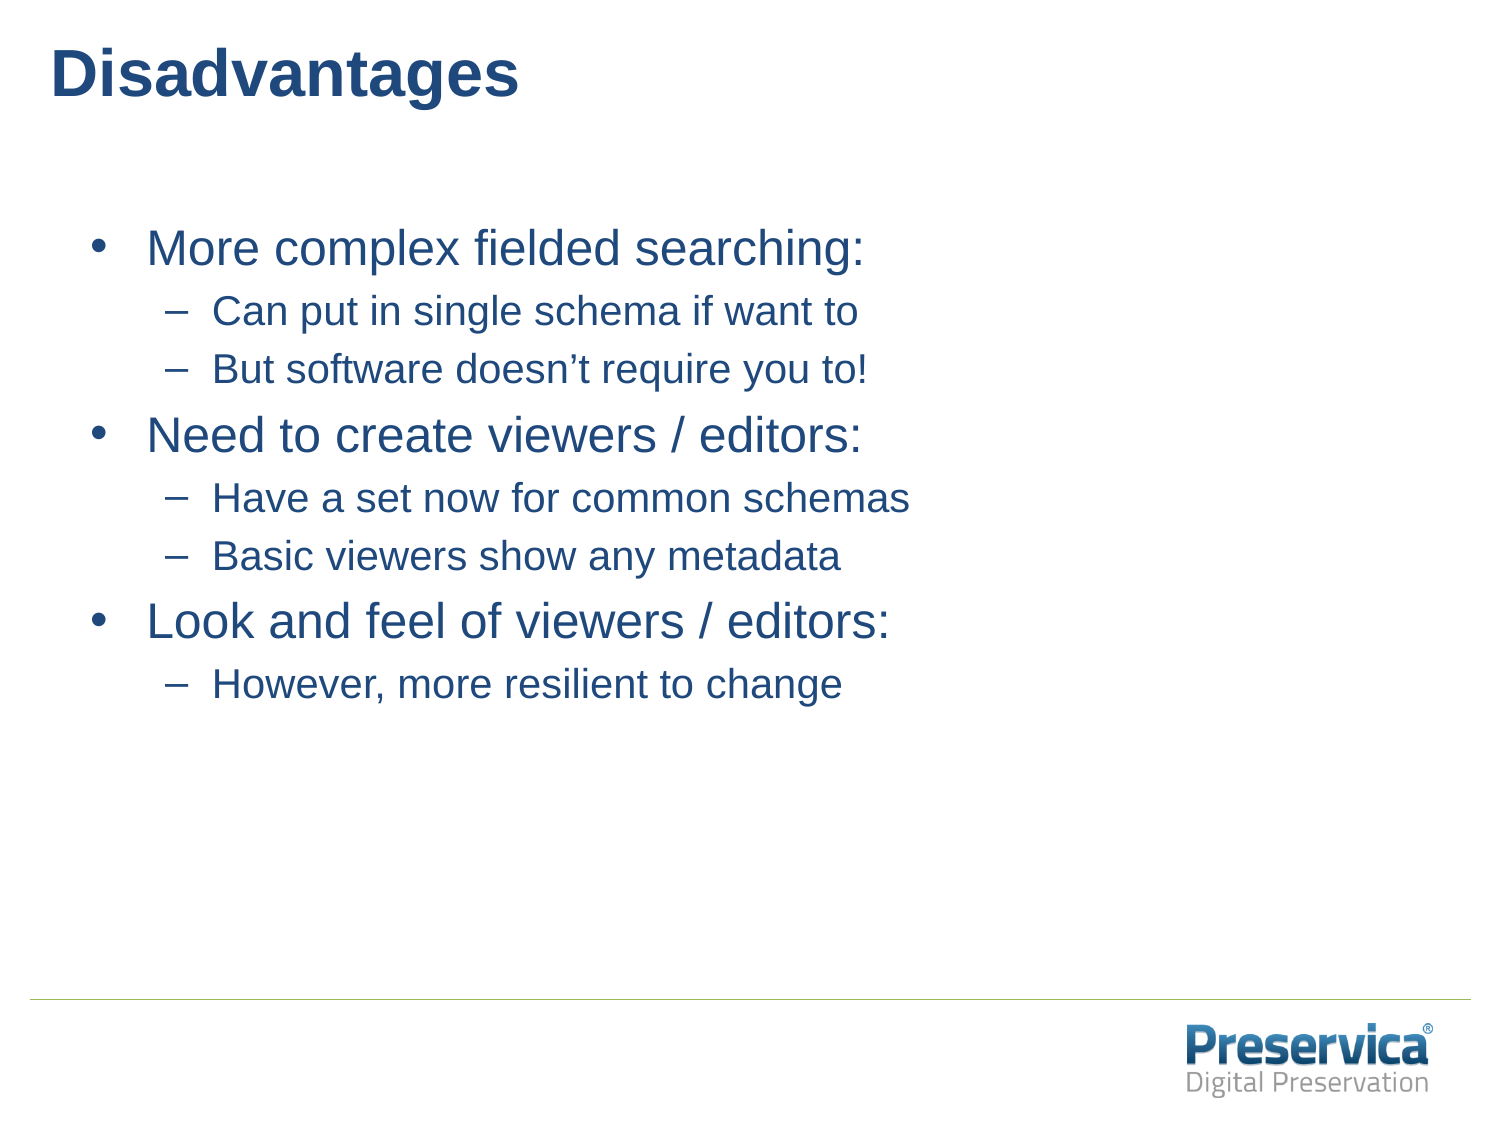

# Disadvantages
More complex fielded searching:
Can put in single schema if want to
But software doesn’t require you to!
Need to create viewers / editors:
Have a set now for common schemas
Basic viewers show any metadata
Look and feel of viewers / editors:
However, more resilient to change